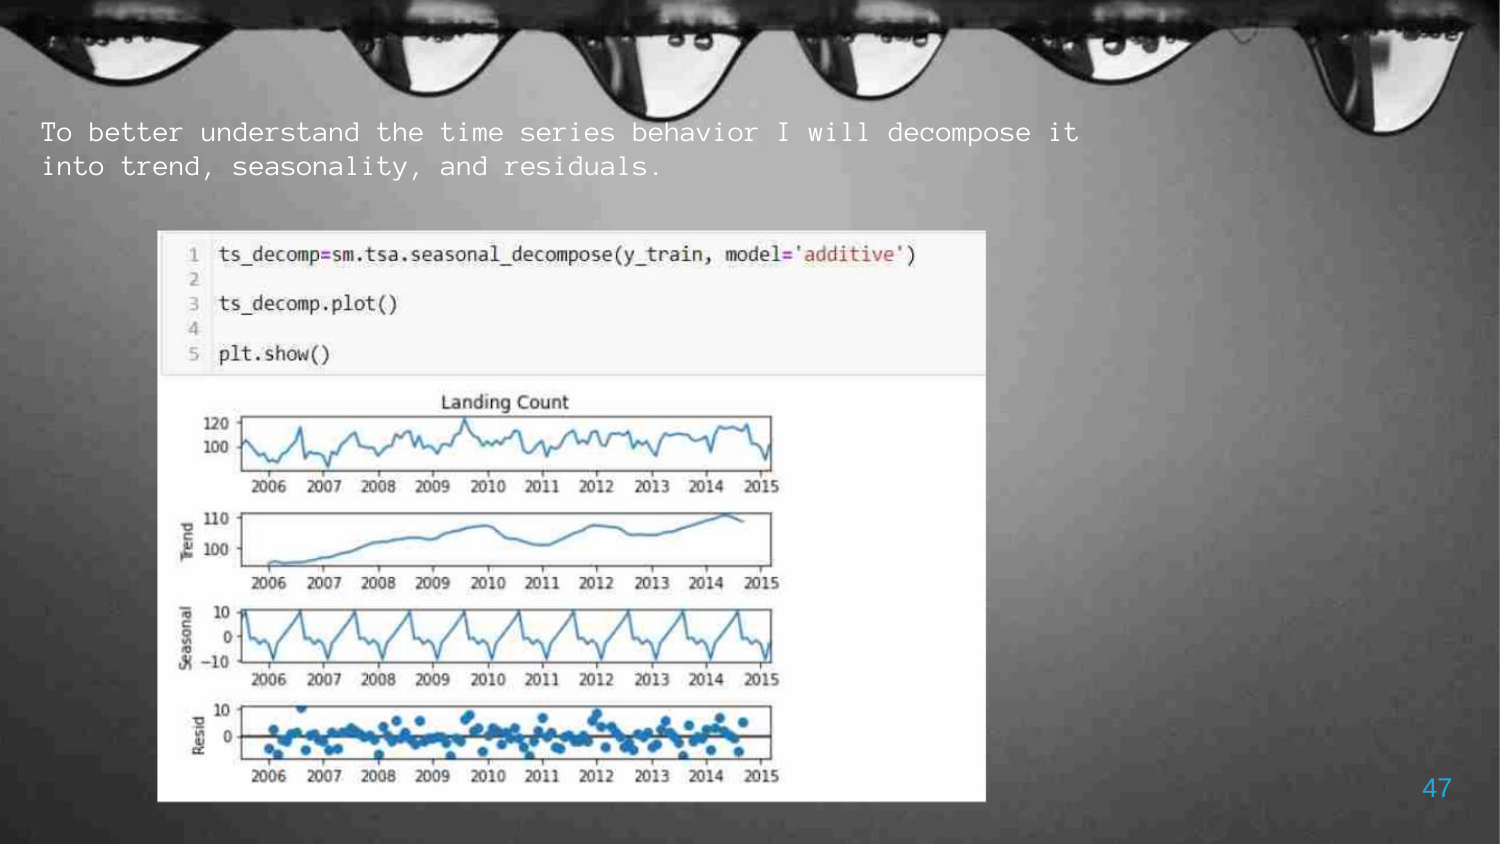

To better understand the time series behavior I will decompose it
into trend, seasonality, and residuals.
47